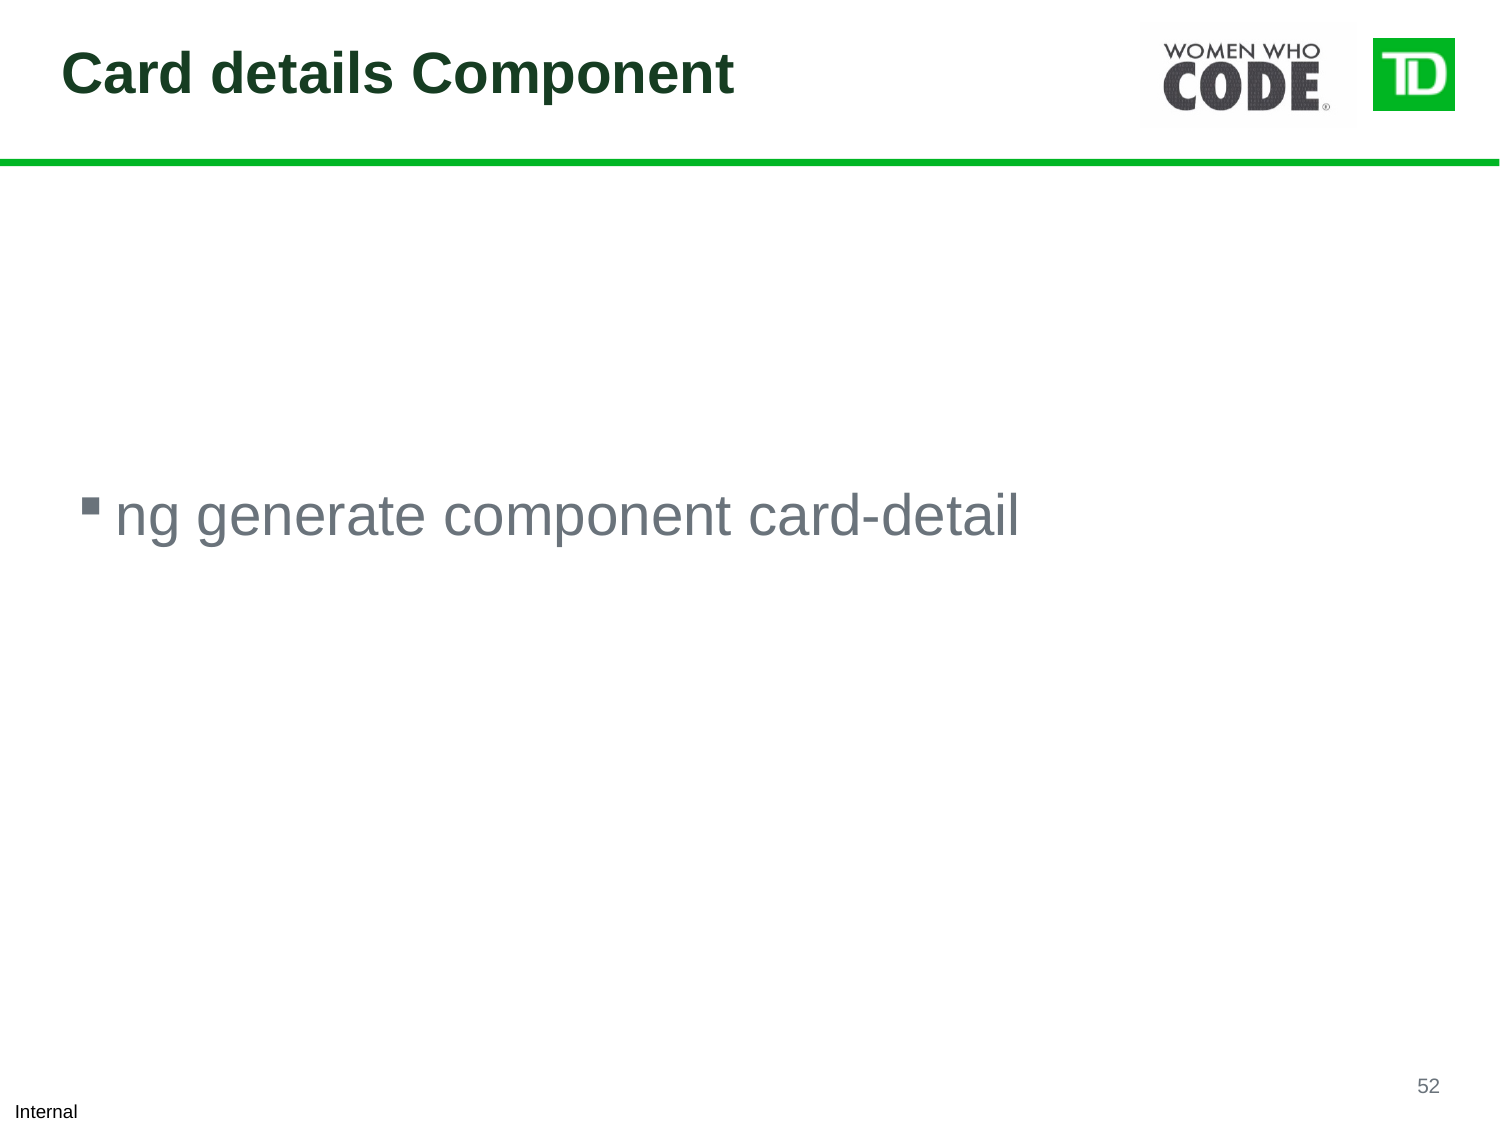

# Card details Component

ng generate component card-detail

52